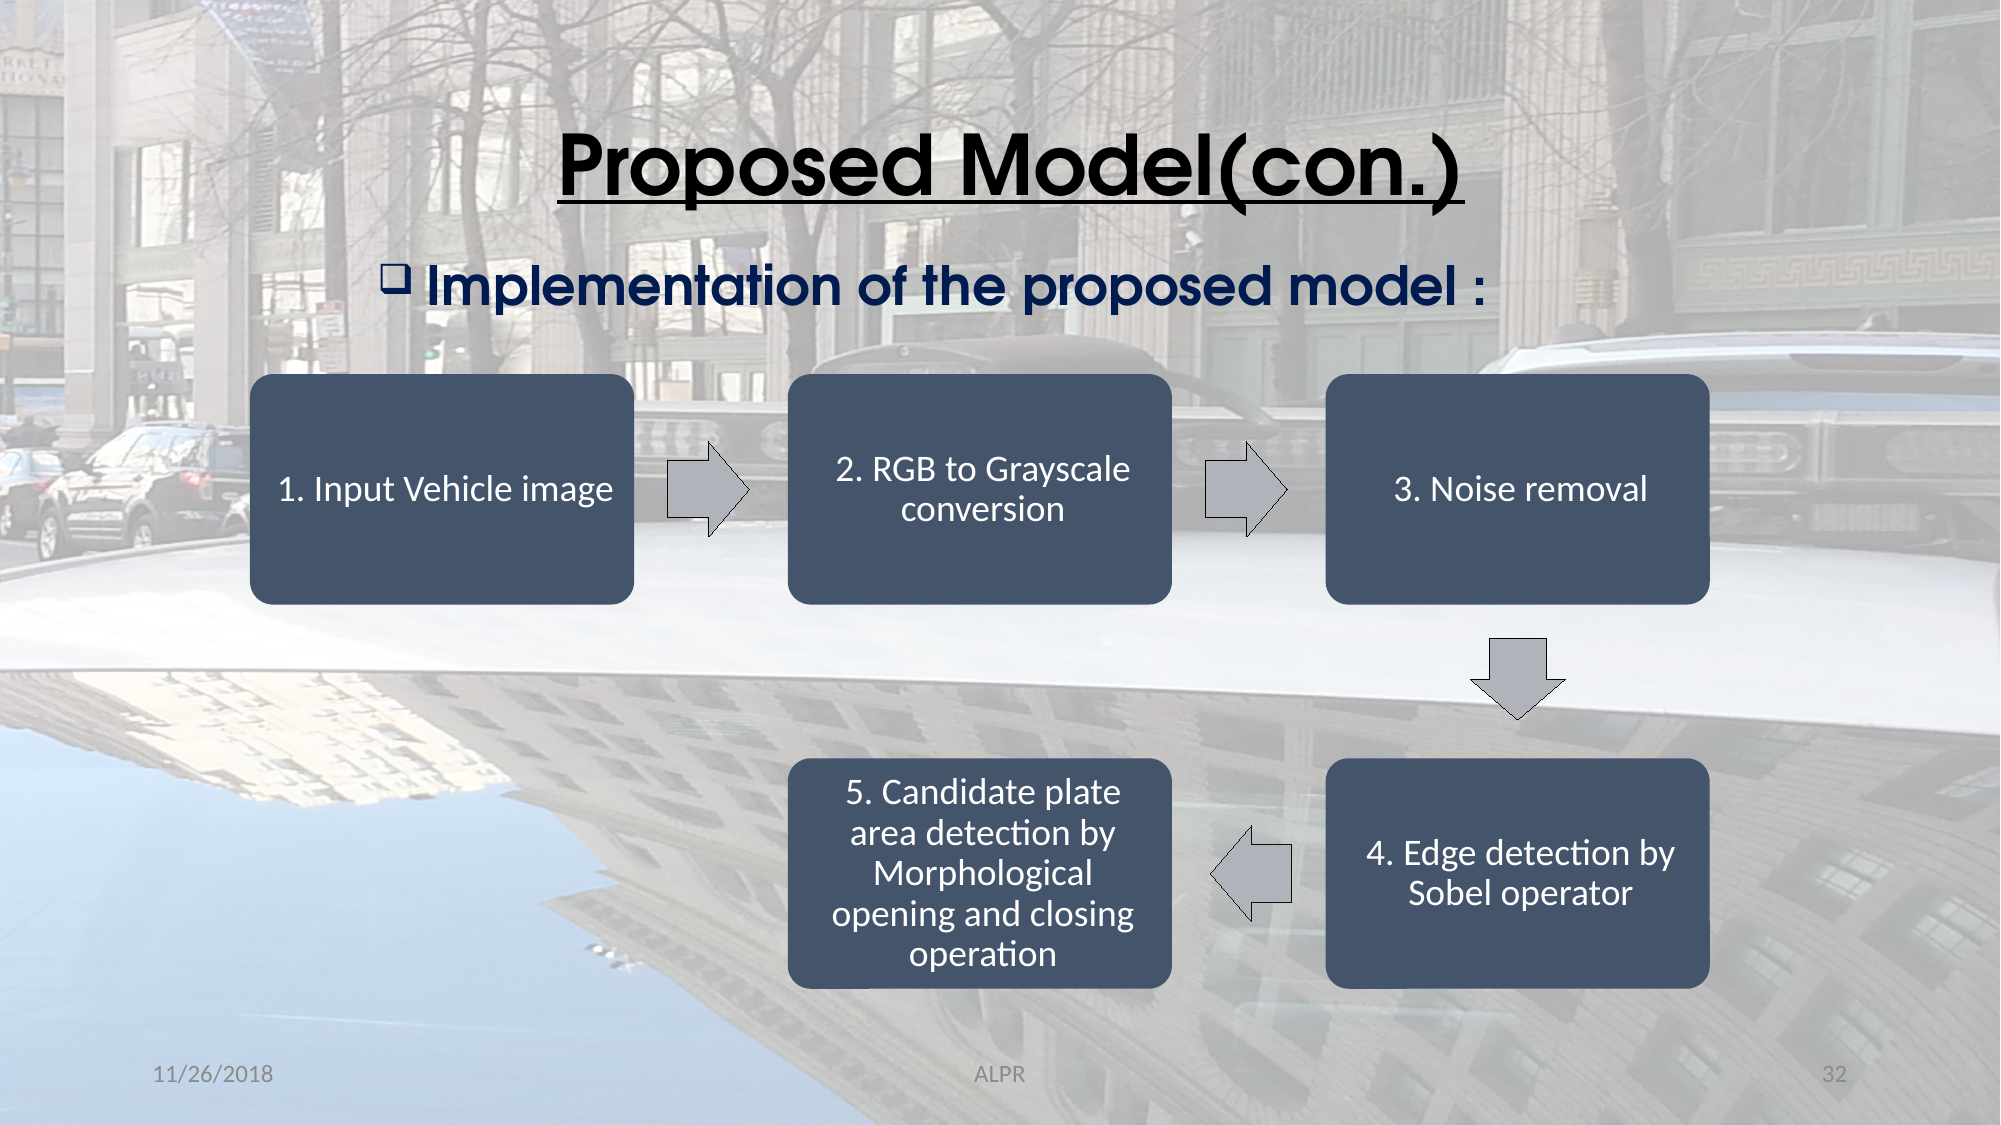

# Proposed Model(con.)
 Implementation of the proposed model :

1. Input Vehicle image

2. RGB to Grayscale conversion

3. Noise removal

4. Edge detection by Sobel operator

5. Candidate plate area detection by Morphological opening and closing operation
11/26/2018
ALPR
32